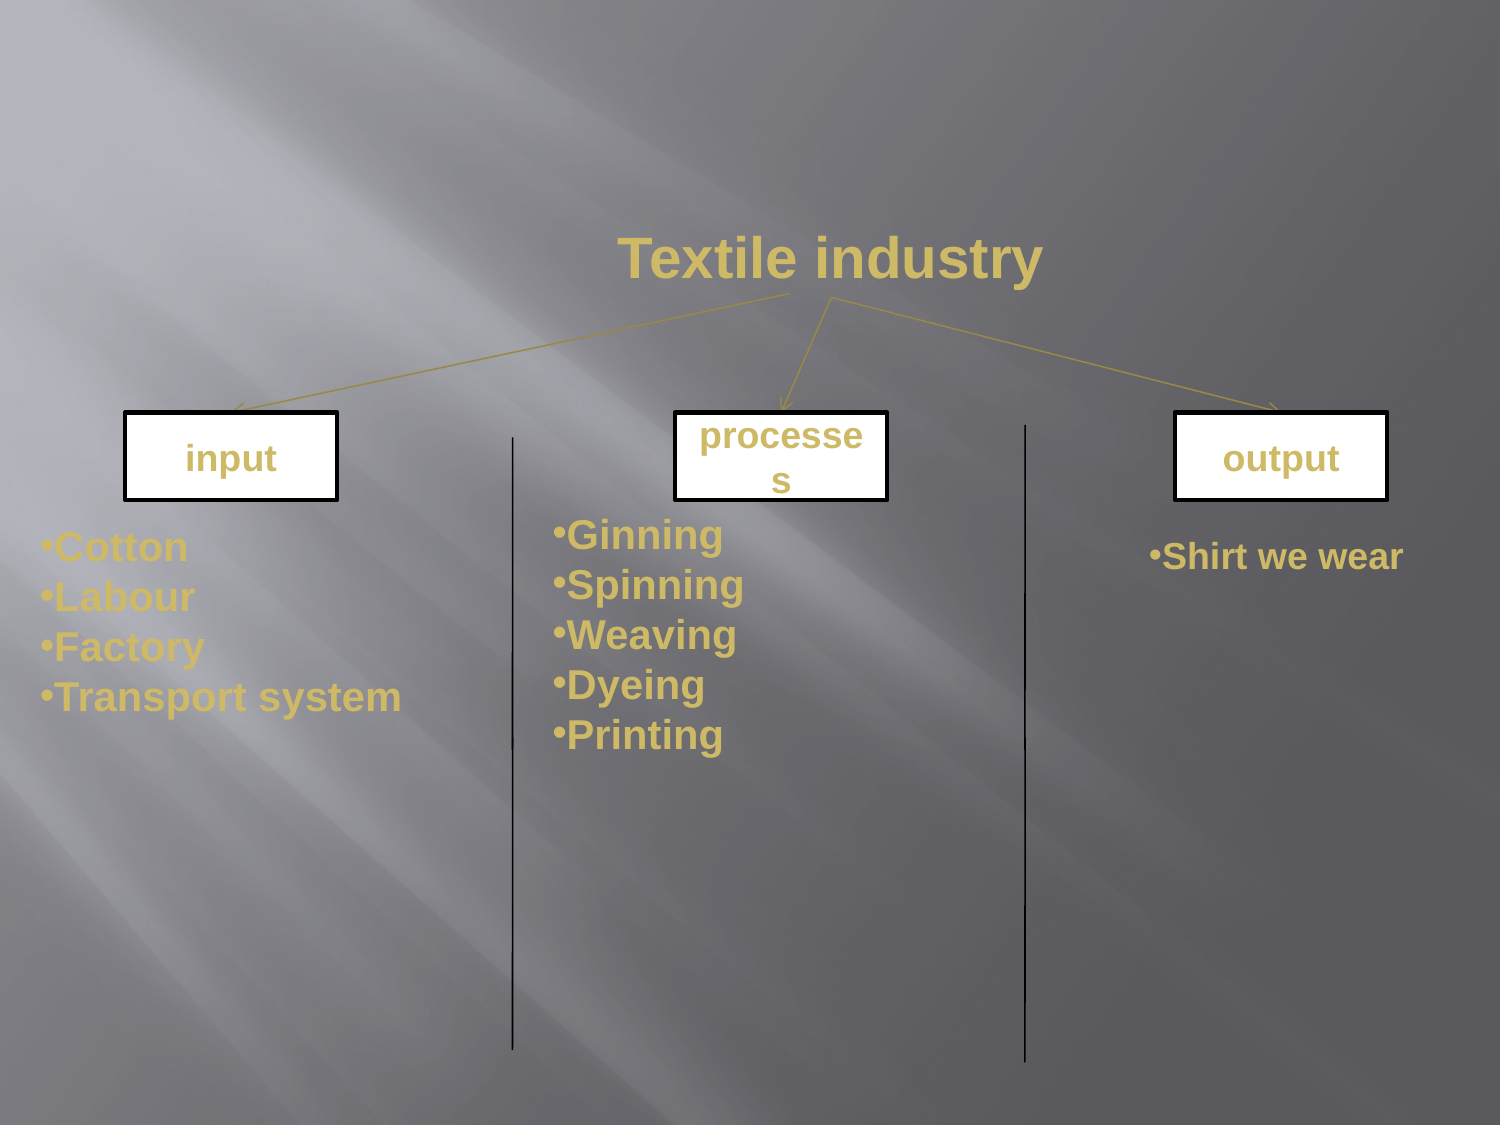

Textile industry
input
processes
output
Ginning
Spinning
Weaving
Dyeing
Printing
Cotton
Labour
Factory
Transport system
Shirt we wear